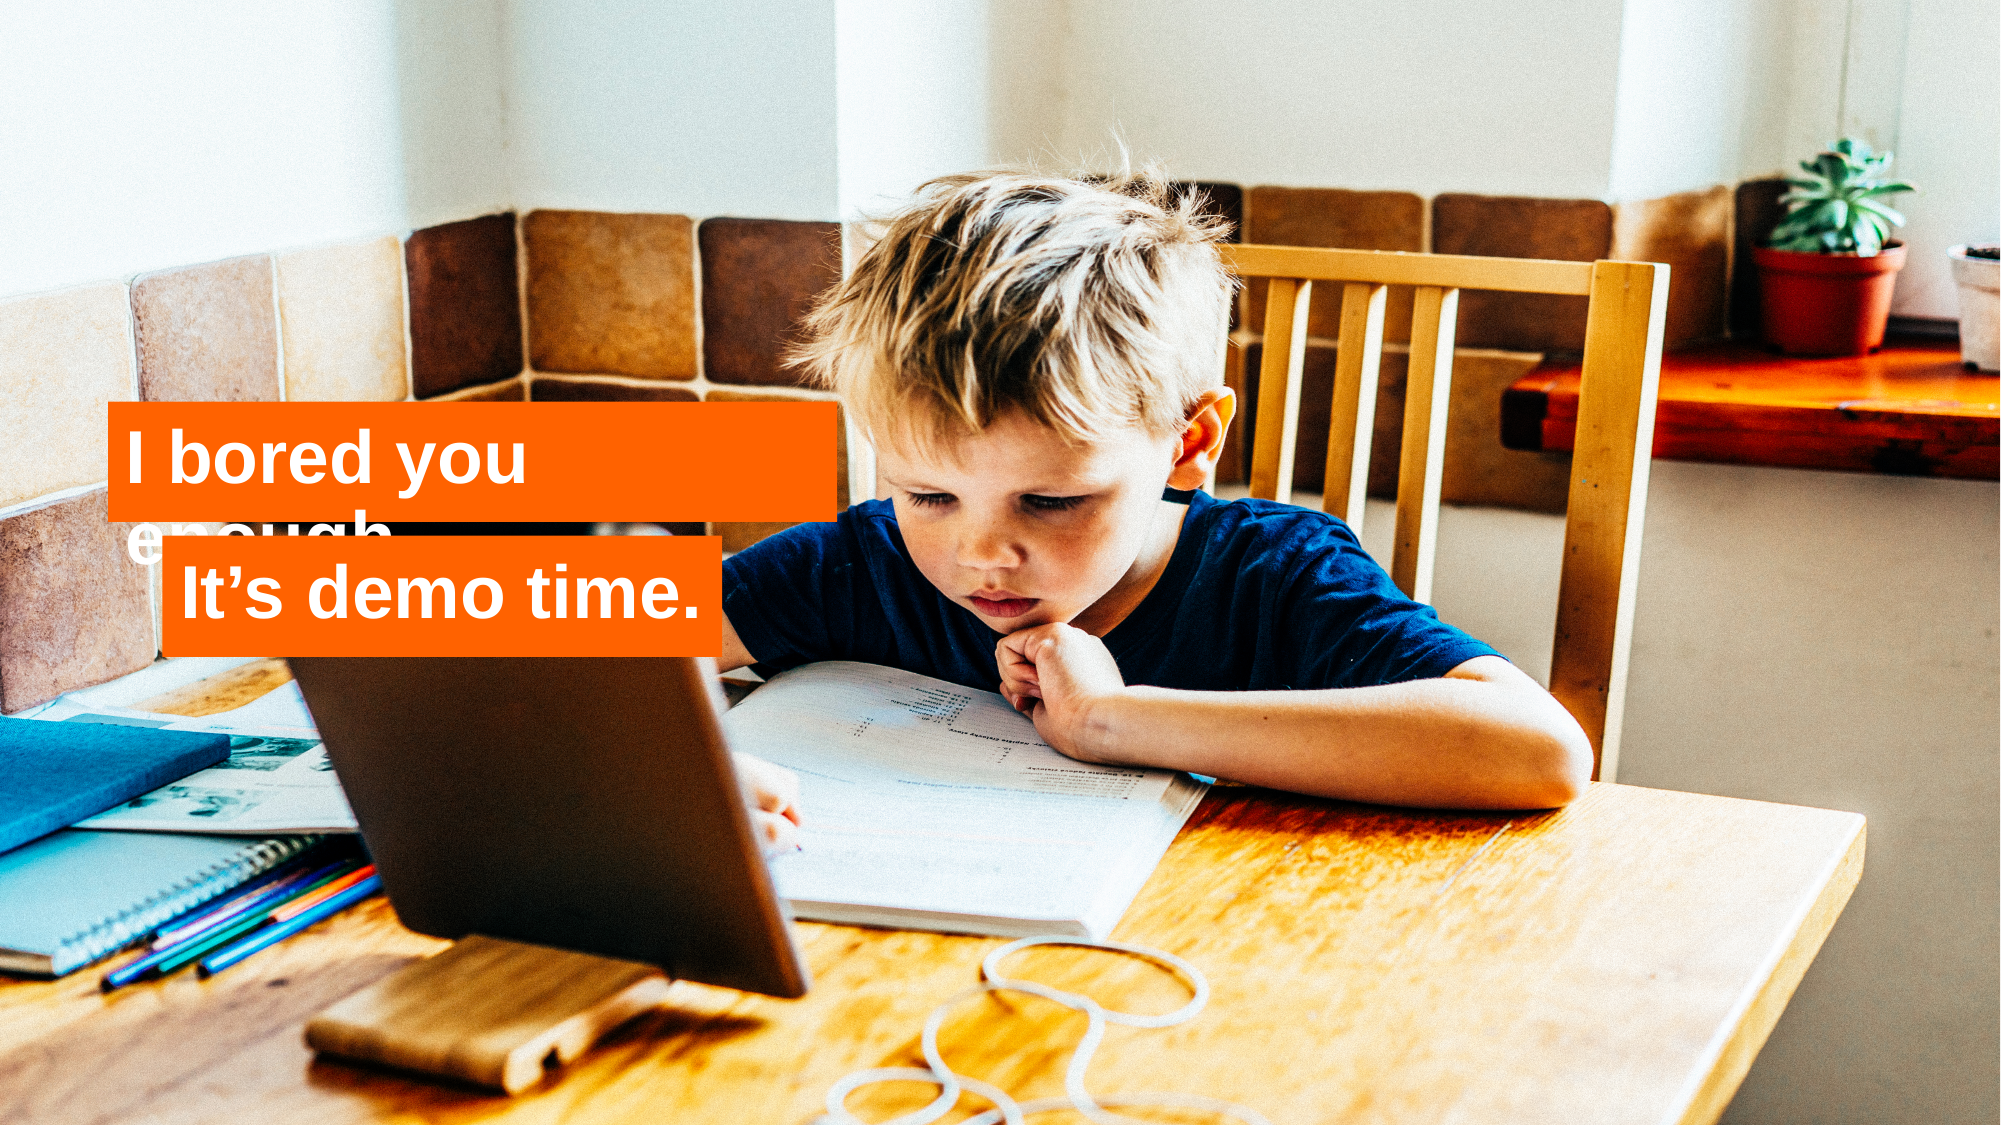

# I bored you enough.
It’s demo time.